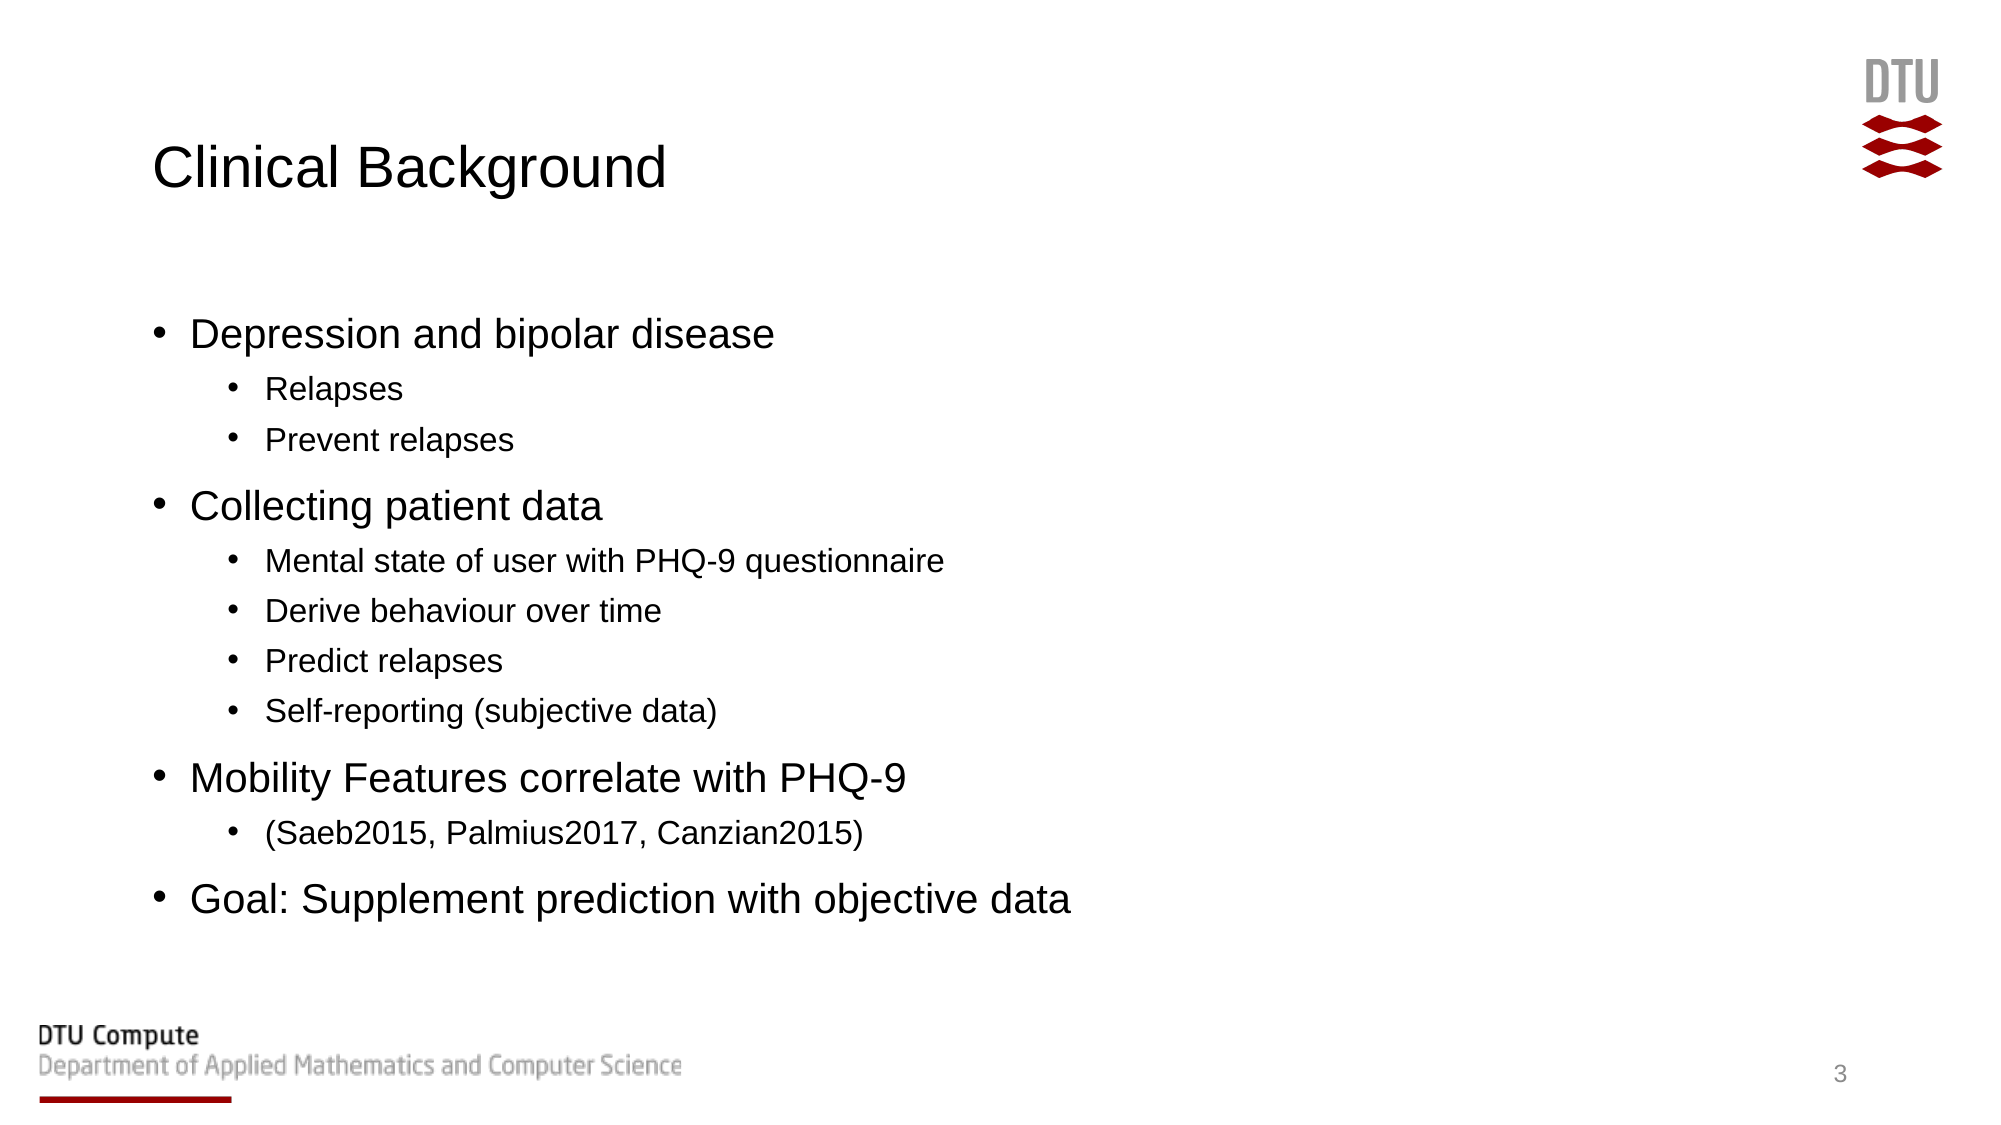

# Clinical Background
Depression and bipolar disease
Relapses
Prevent relapses
Collecting patient data
Mental state of user with PHQ-9 questionnaire
Derive behaviour over time
Predict relapses
Self-reporting (subjective data)
Mobility Features correlate with PHQ-9
(Saeb2015, Palmius2017, Canzian2015)
Goal: Supplement prediction with objective data

3